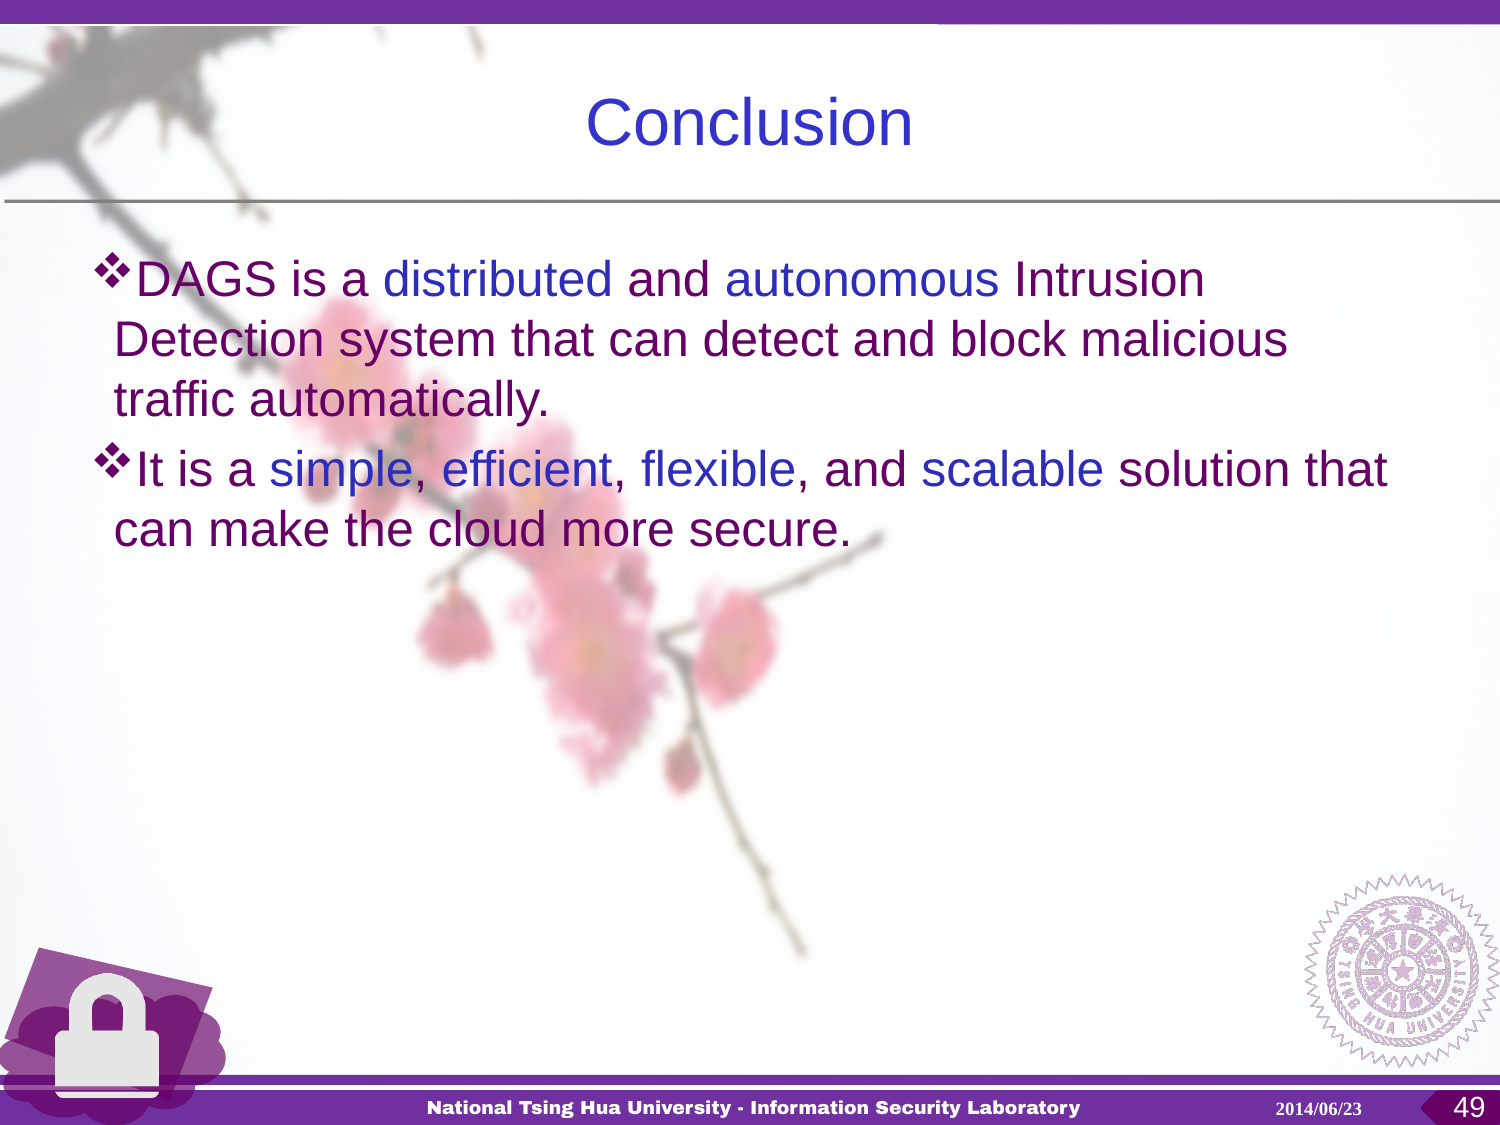

# Conclusion
DAGS is a distributed and autonomous Intrusion Detection system that can detect and block malicious traffic automatically.
It is a simple, efficient, flexible, and scalable solution that can make the cloud more secure.
49
2014/06/23